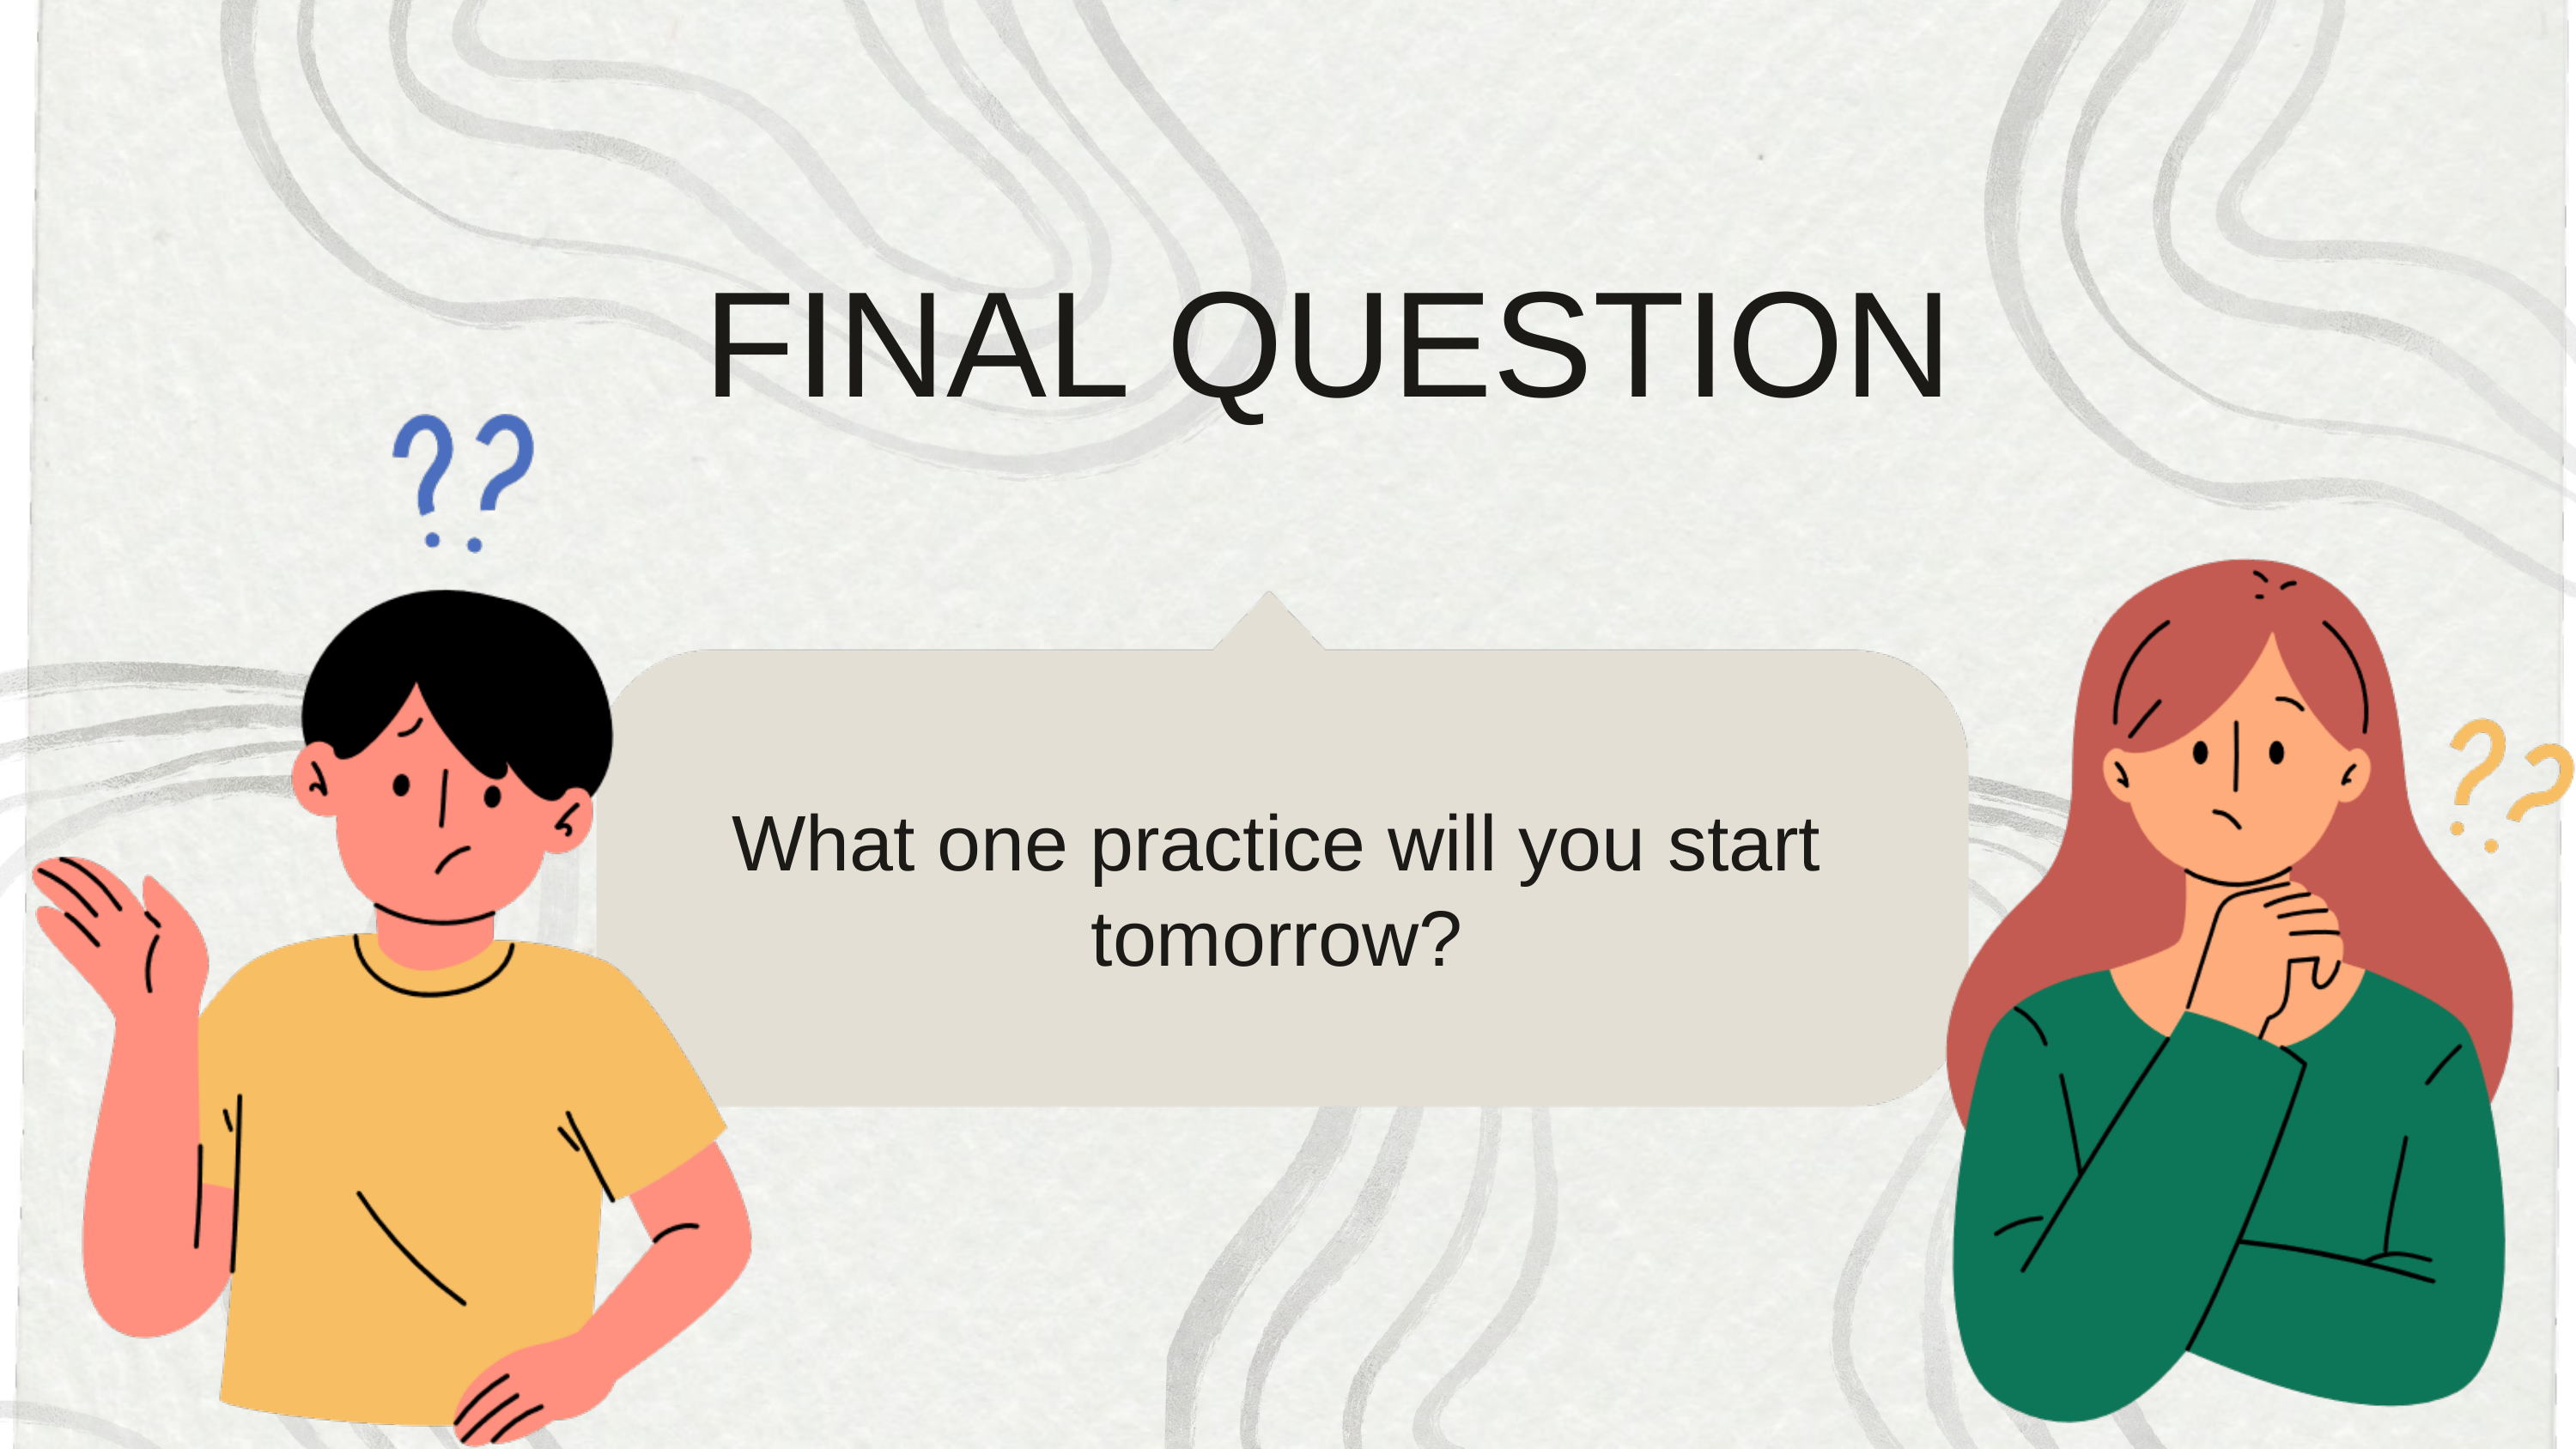

FINAL QUESTION

What one practice will you start tomorrow?